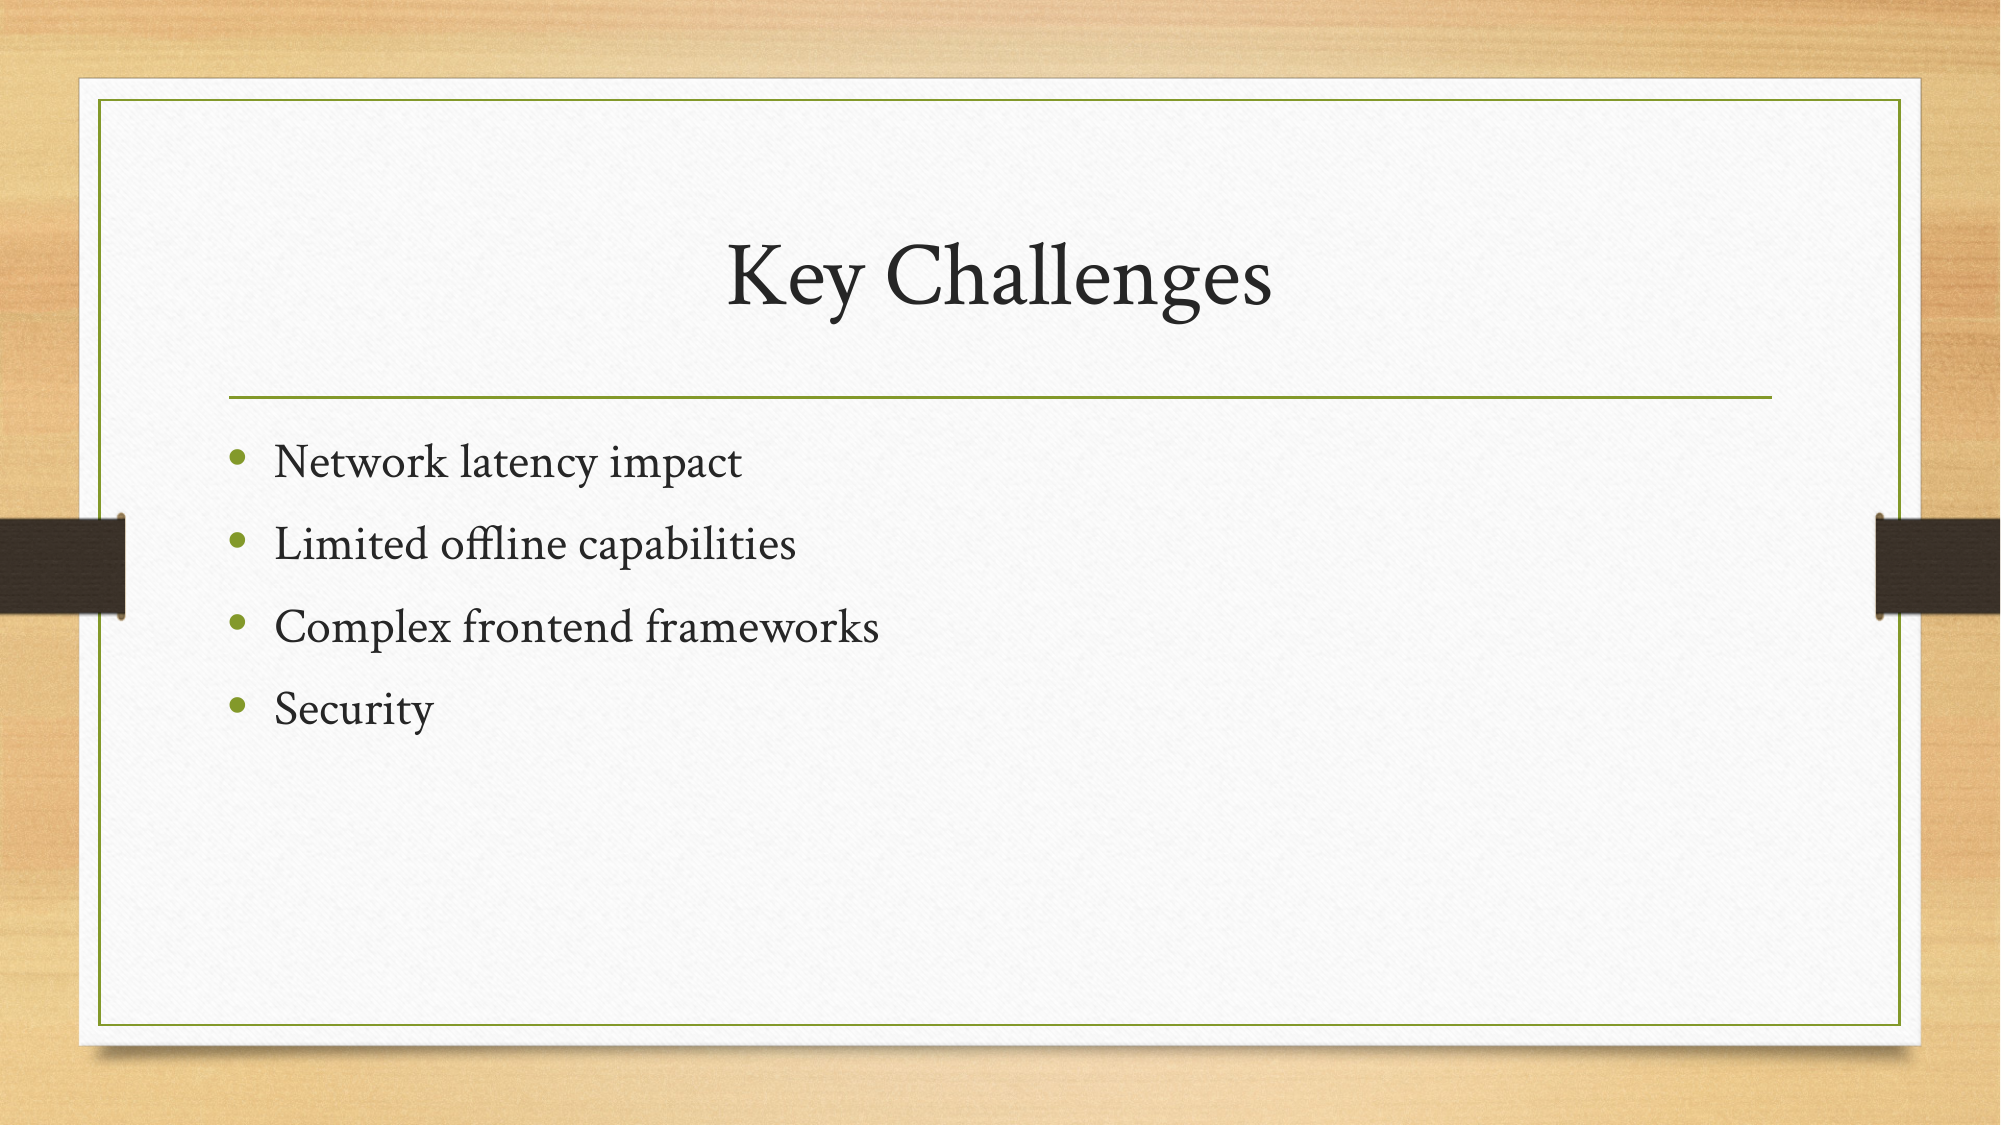

# Key Challenges
Network latency impact
Limited offline capabilities
Complex frontend frameworks
Security